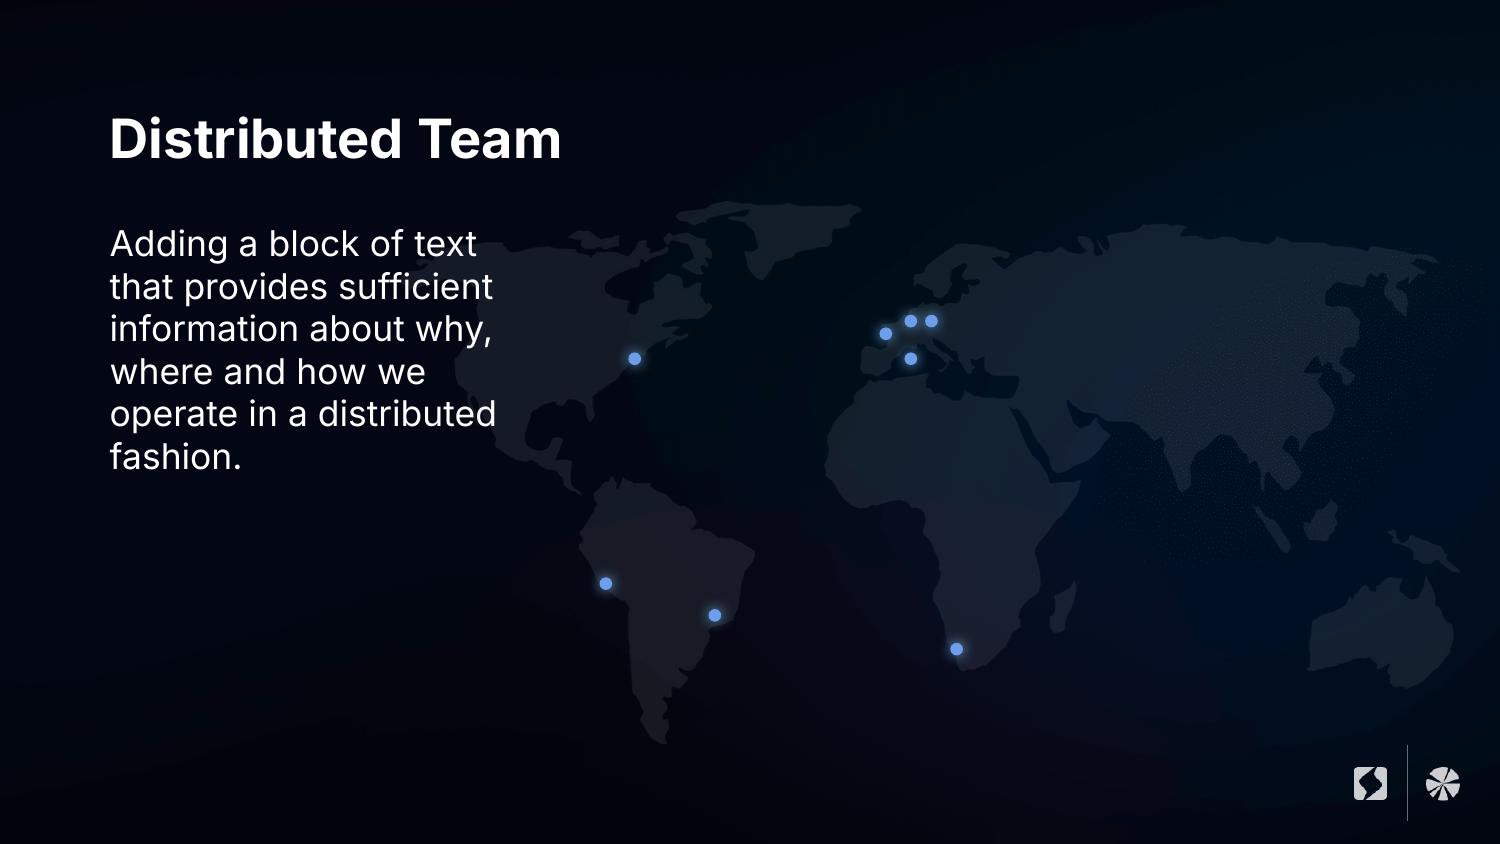

Distributed Team
Adding a block of text that provides sufficient information about why, where and how we operate in a distributed fashion.